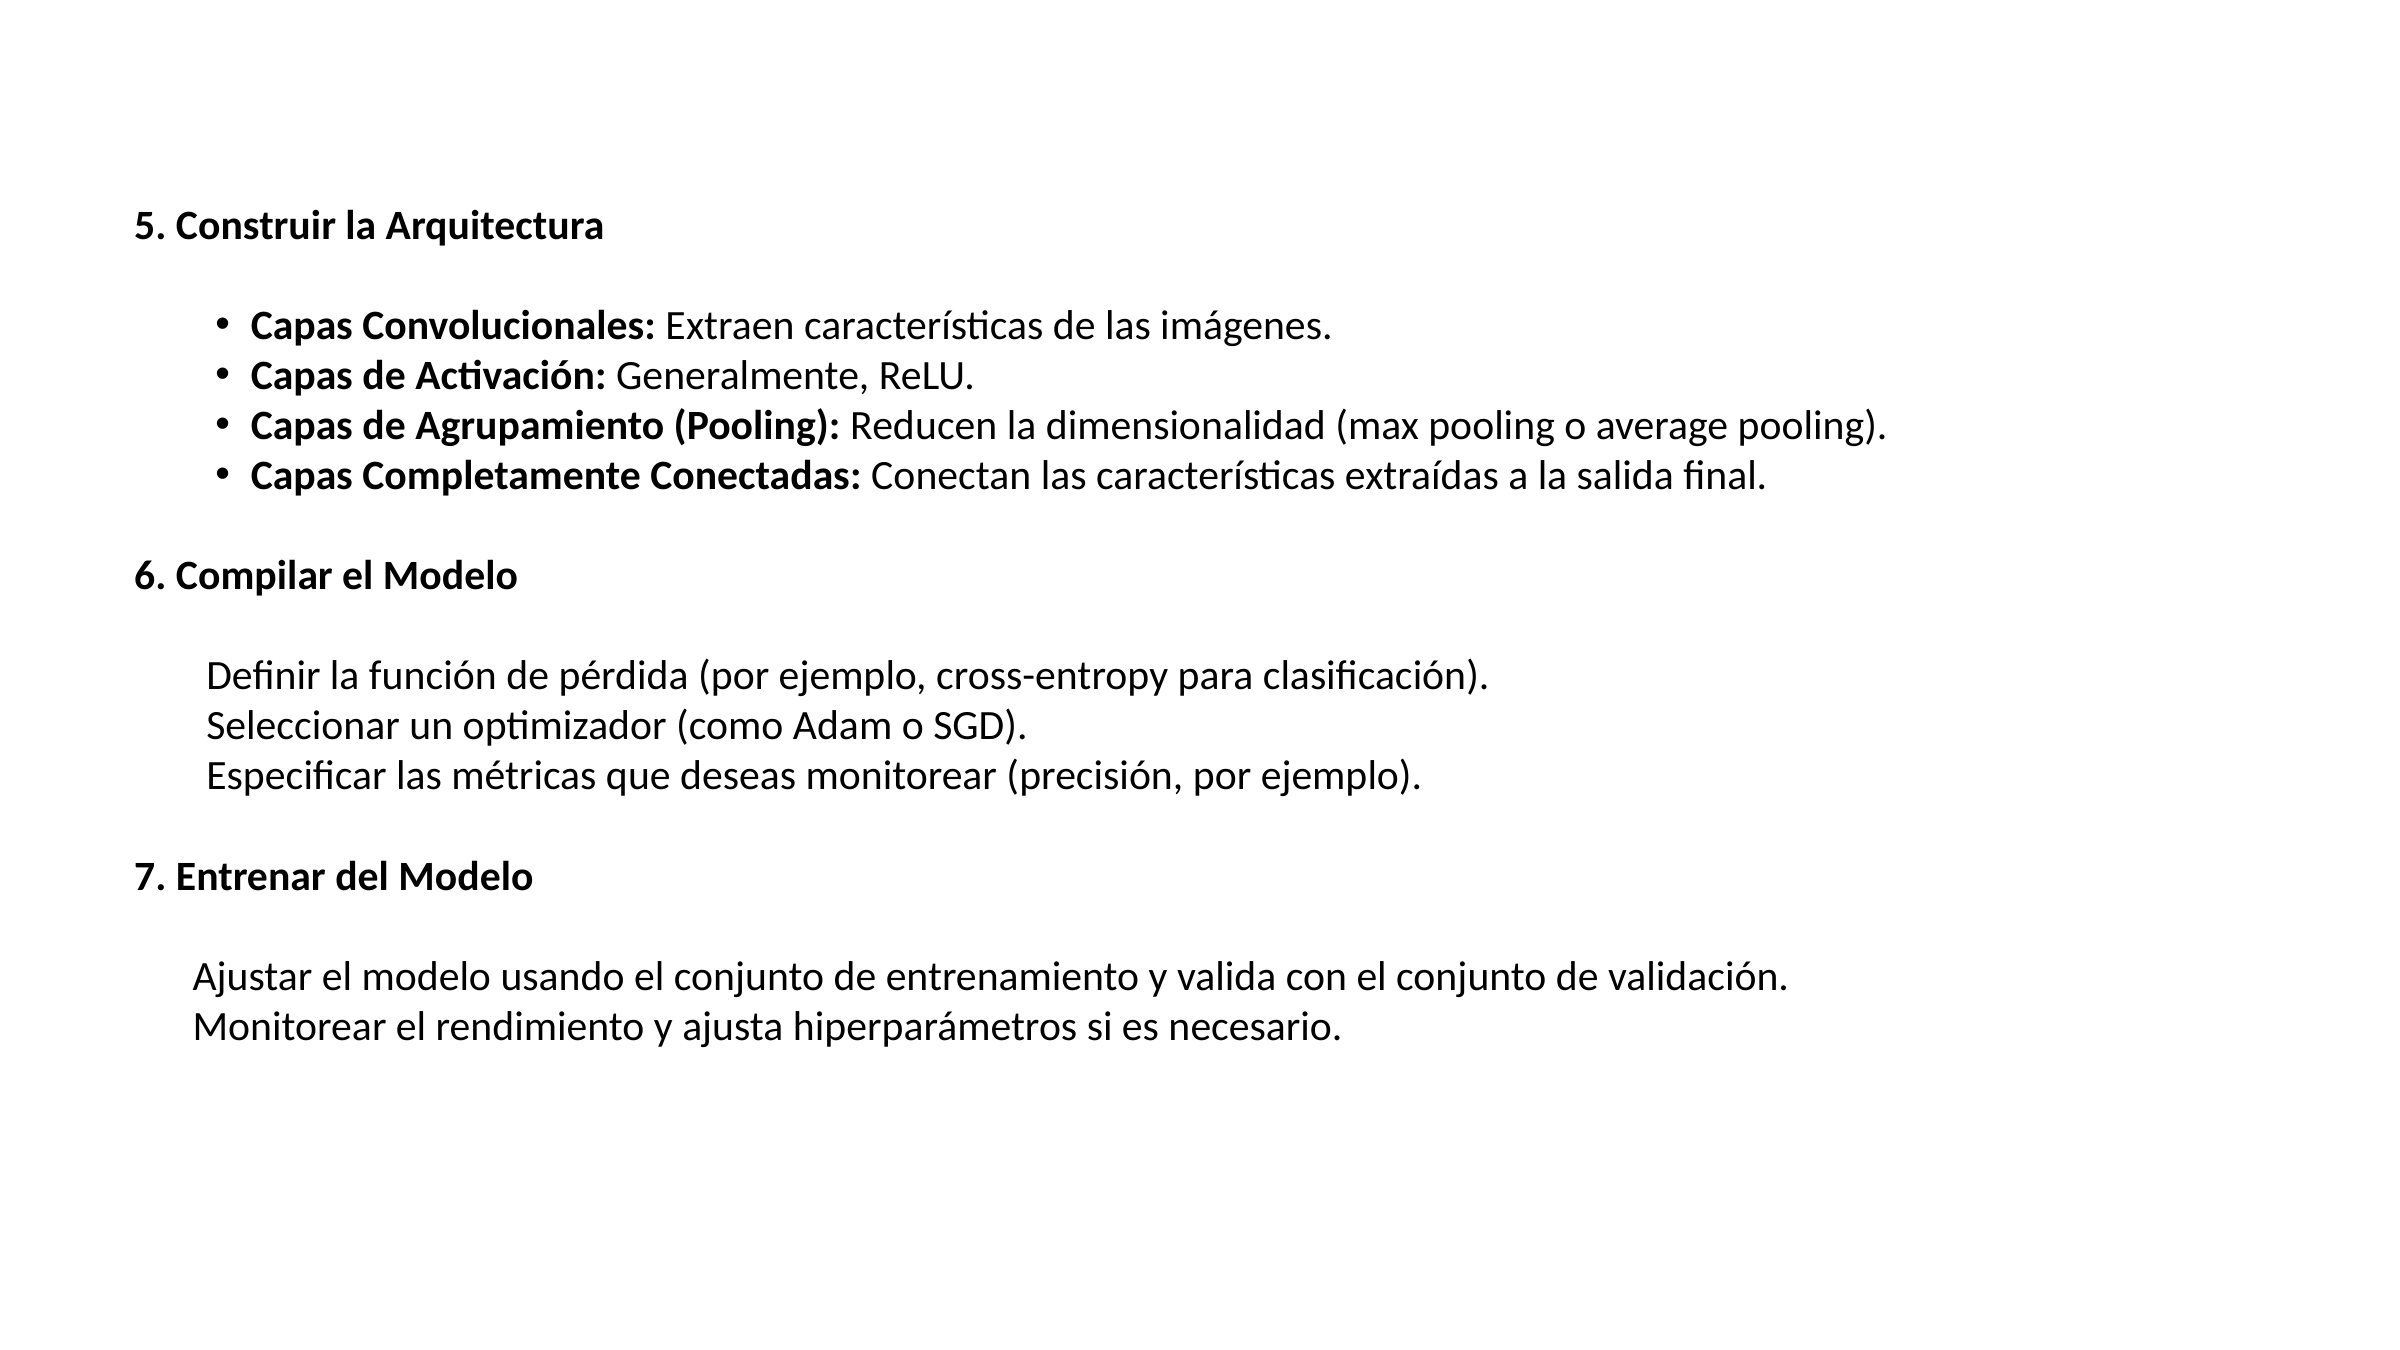

5. Construir la Arquitectura

Capas Convolucionales: Extraen características de las imágenes.
Capas de Activación: Generalmente, ReLU.
Capas de Agrupamiento (Pooling): Reducen la dimensionalidad (max pooling o average pooling).
Capas Completamente Conectadas: Conectan las características extraídas a la salida final.

6. Compilar el Modelo

Definir la función de pérdida (por ejemplo, cross-entropy para clasificación).
Seleccionar un optimizador (como Adam o SGD).
Especificar las métricas que deseas monitorear (precisión, por ejemplo).

7. Entrenar del Modelo

Ajustar el modelo usando el conjunto de entrenamiento y valida con el conjunto de validación.
Monitorear el rendimiento y ajusta hiperparámetros si es necesario.